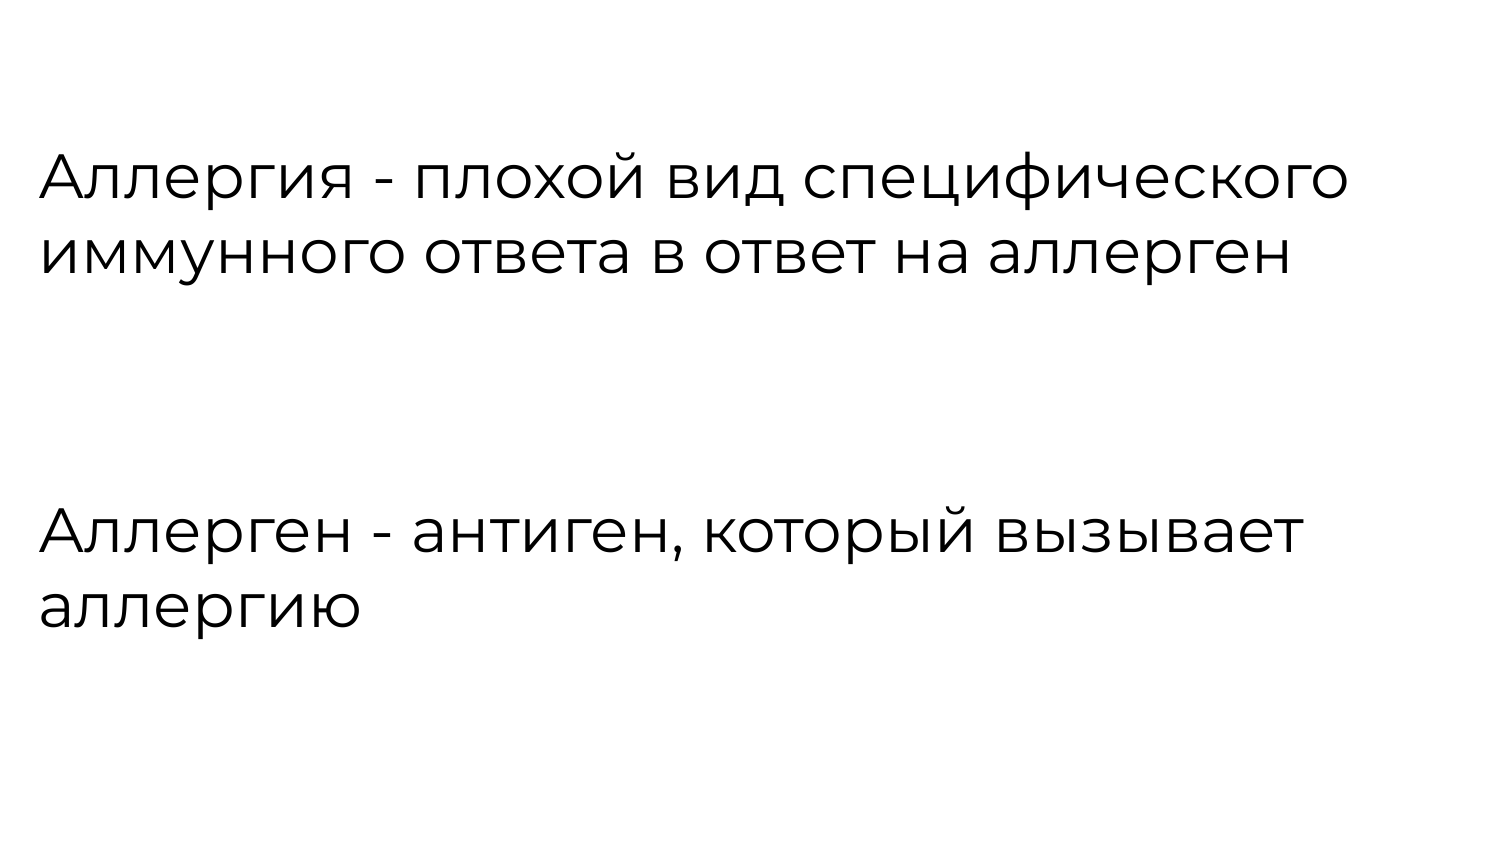

Аллергия - плохой вид специфического иммунного ответа в ответ на аллерген
# Аллерген - антиген, который вызывает аллергию